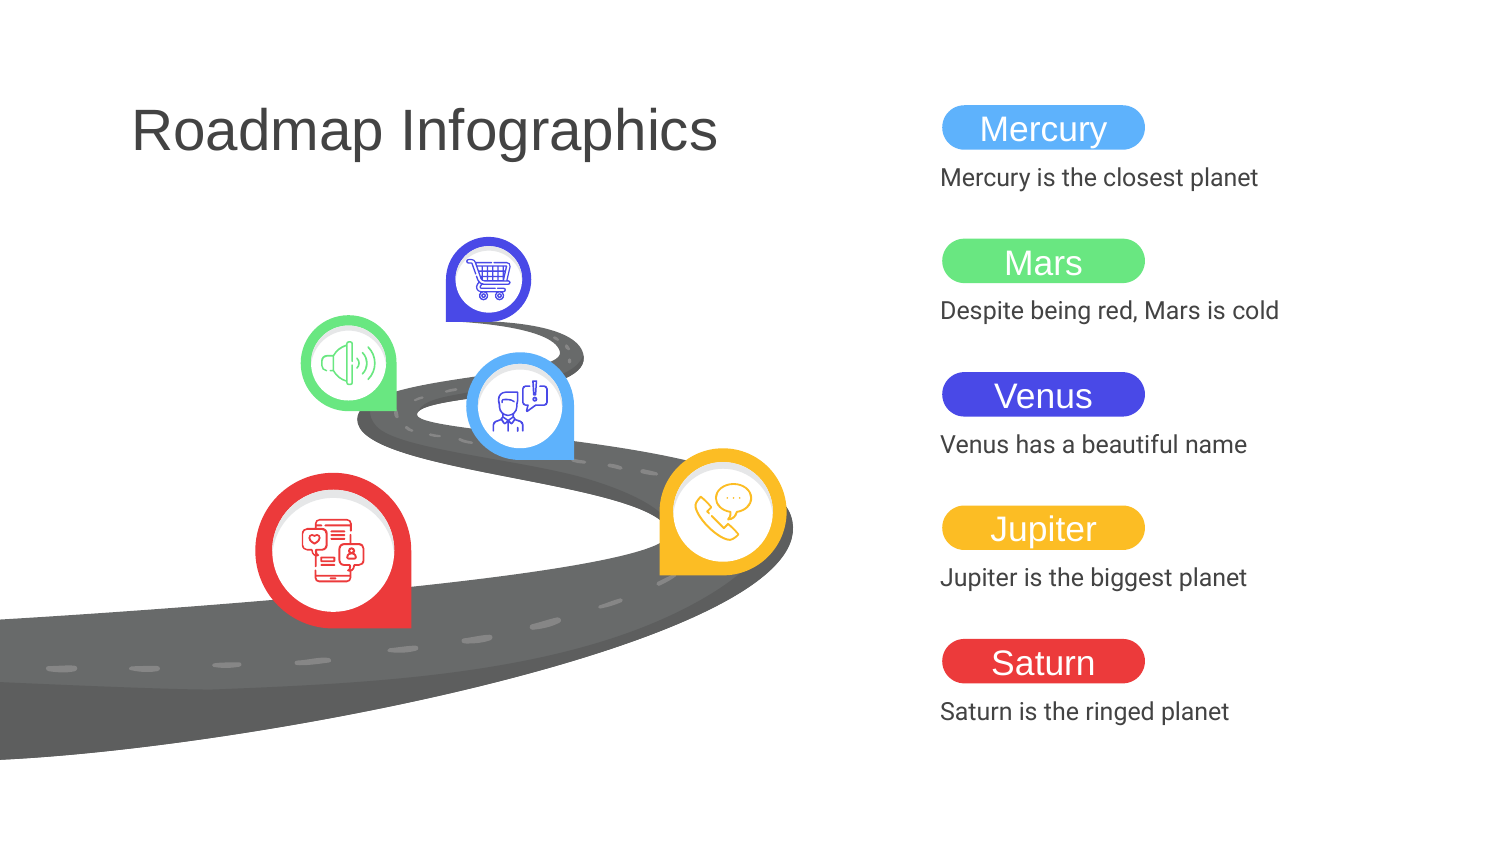

# Roadmap Infographics
Mercury
Mercury is the closest planet

Mars
Despite being red, Mars is cold

Venus
Venus has a beautiful name

Jupiter
Jupiter is the biggest planet
Saturn
Saturn is the ringed planet